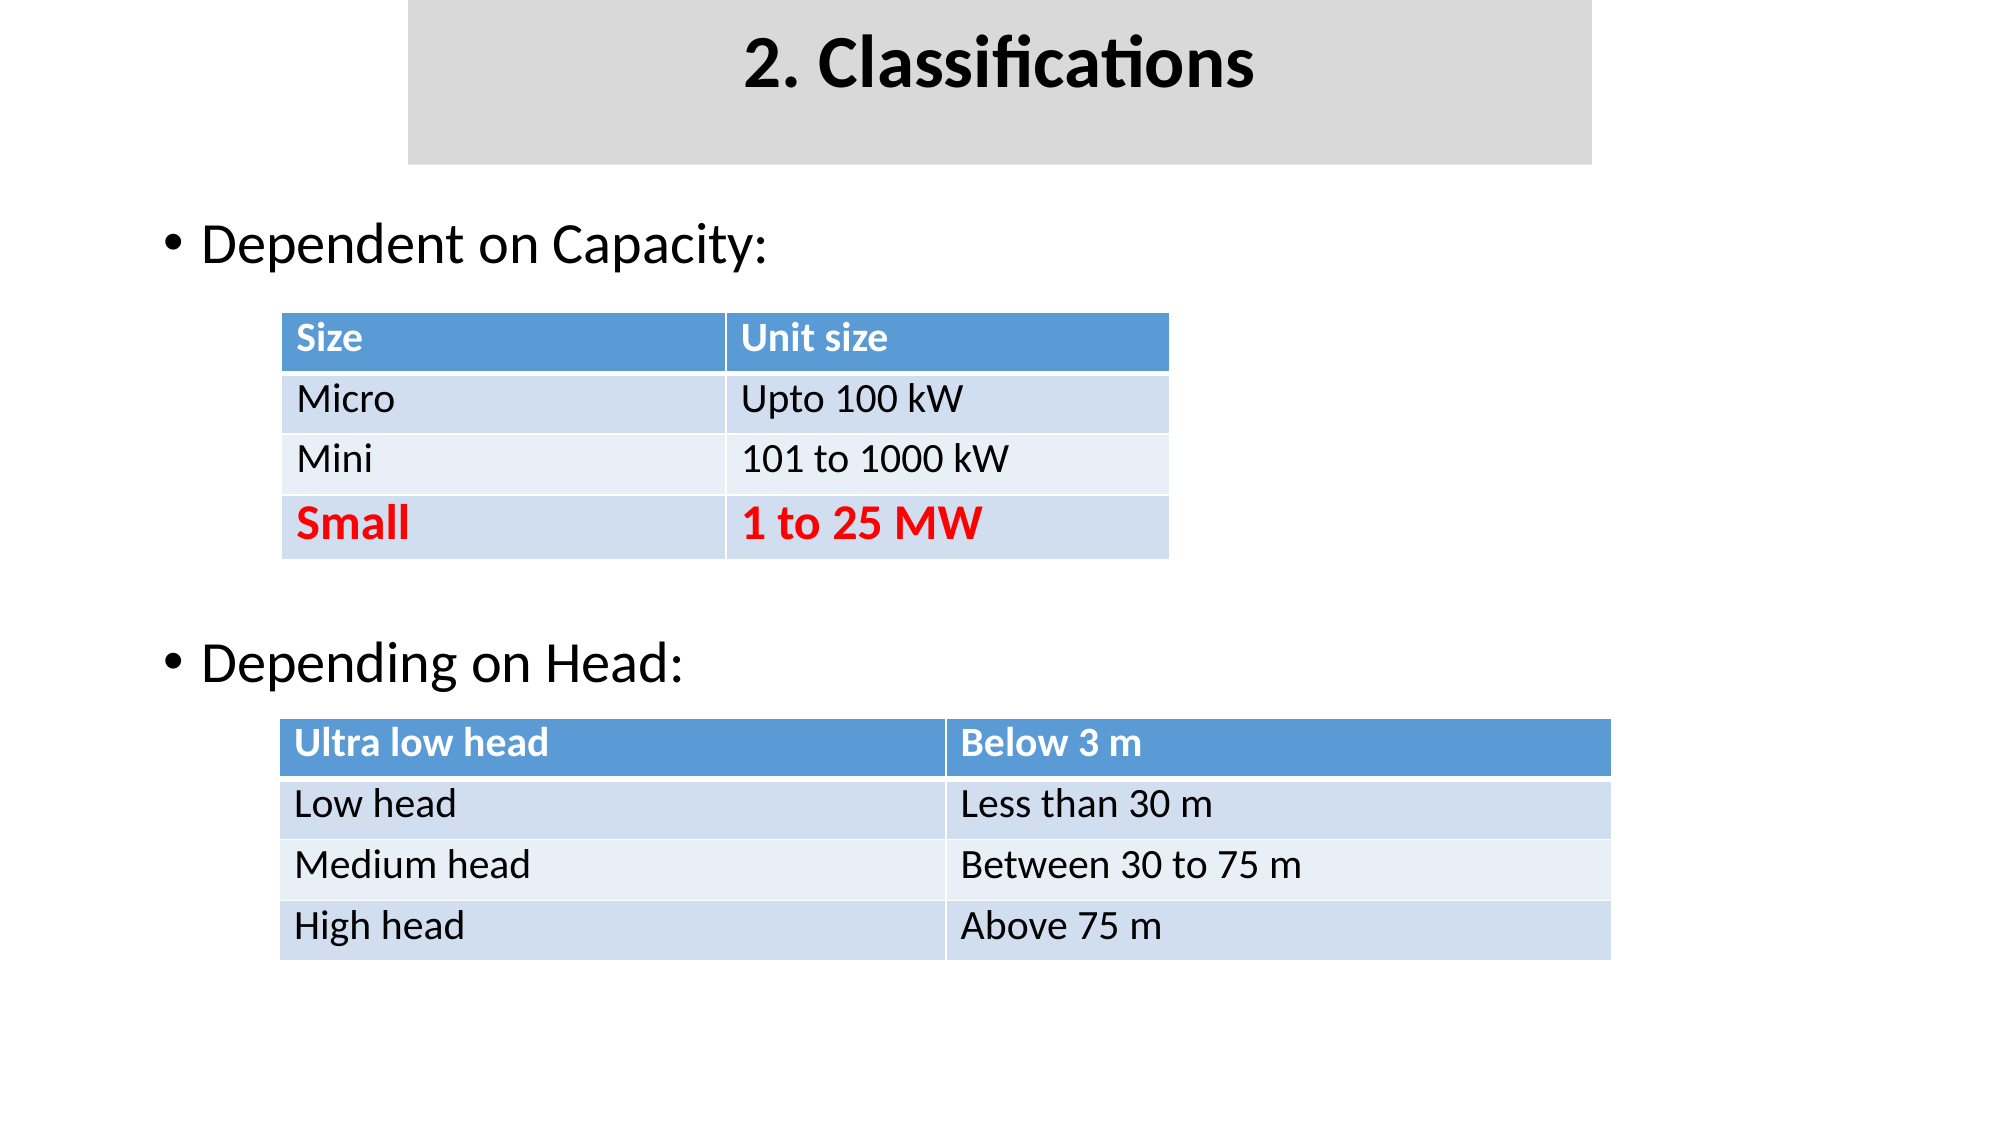

# 2. Classifications
Dependent on Capacity:

Depending on Head:
| Size | Unit size |
| --- | --- |
| Micro | Upto 100 kW |
| Mini | 101 to 1000 kW |
| Small | 1 to 25 MW |
| Ultra low head | Below 3 m |
| --- | --- |
| Low head | Less than 30 m |
| Medium head | Between 30 to 75 m |
| High head | Above 75 m |